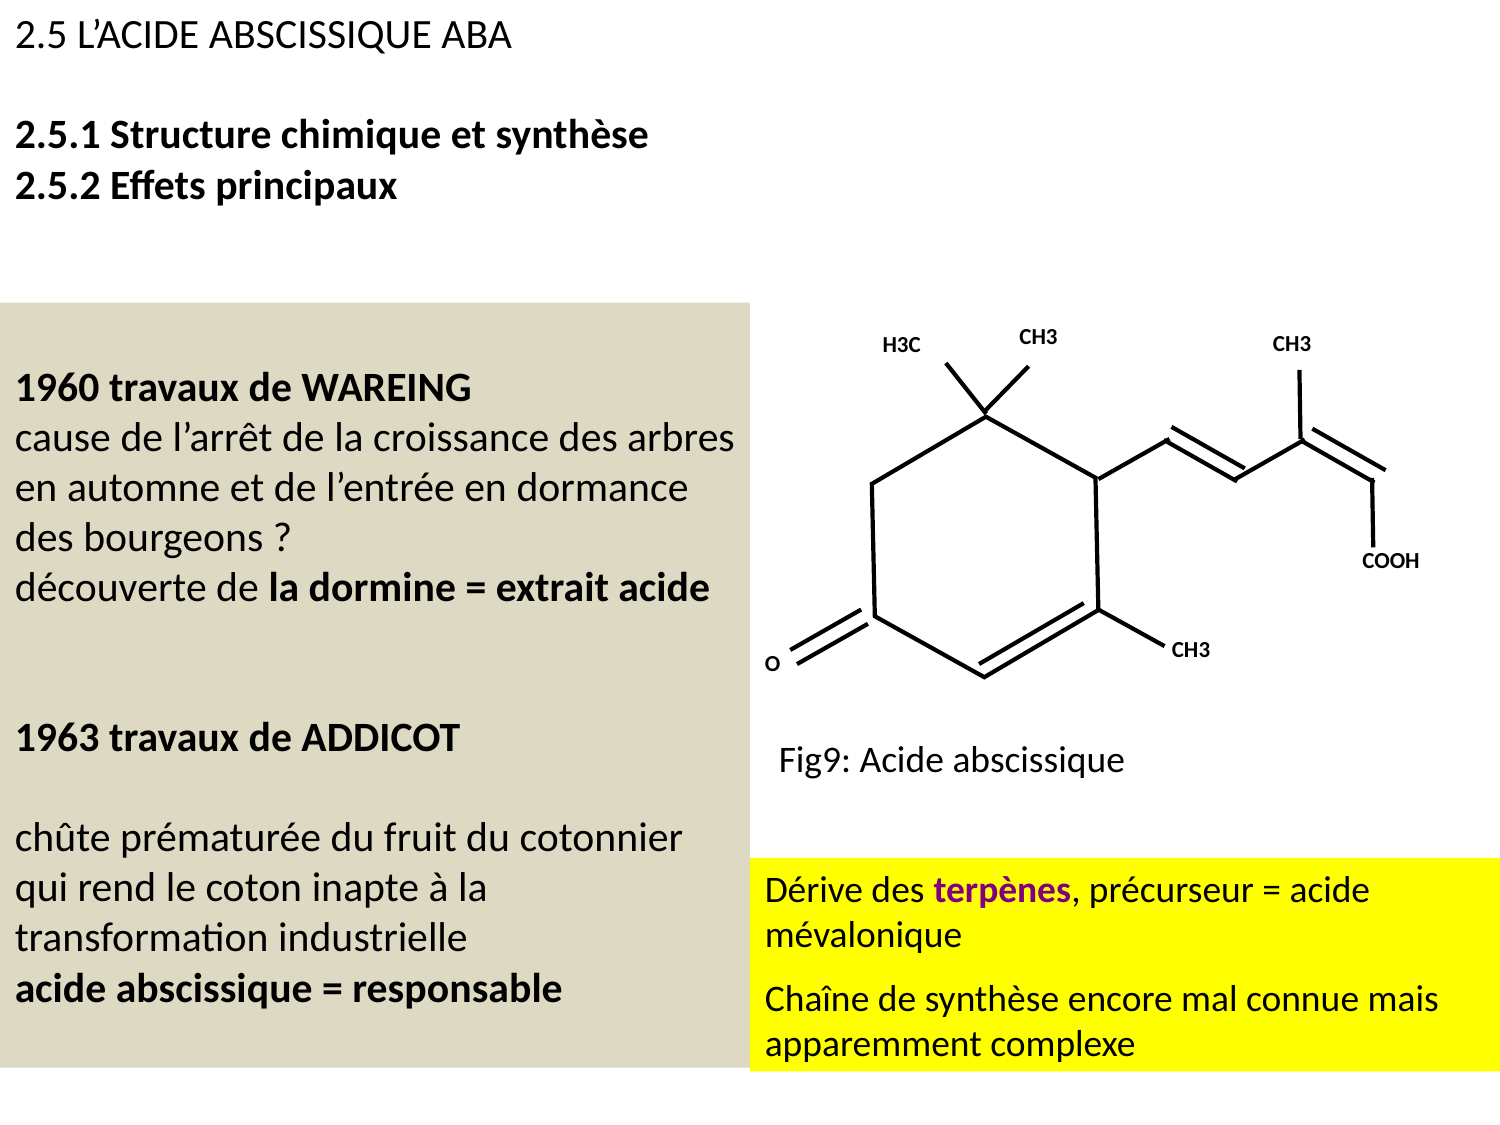

2.5.1 Structure chimique et synthèse
2.5 L’ACIDE ABSCISSIQUE ABA

2.5.1 Structure chimique et synthèse
2.5.2 Effets principaux

1960 travaux de WAREING
cause de l’arrêt de la croissance des arbres en automne et de l’entrée en dormance des bourgeons ?
découverte de la dormine = extrait acide

1963 travaux de ADDICOT

chûte prématurée du fruit du cotonnier qui rend le coton inapte à la transformation industrielle
acide abscissique = responsable

CH3
CH3
H3C

COOH

CH3
O
Fig9: Acide abscissique
Dérive des terpènes, précurseur = acide mévalonique
Chaîne de synthèse encore mal connue mais apparemment complexe